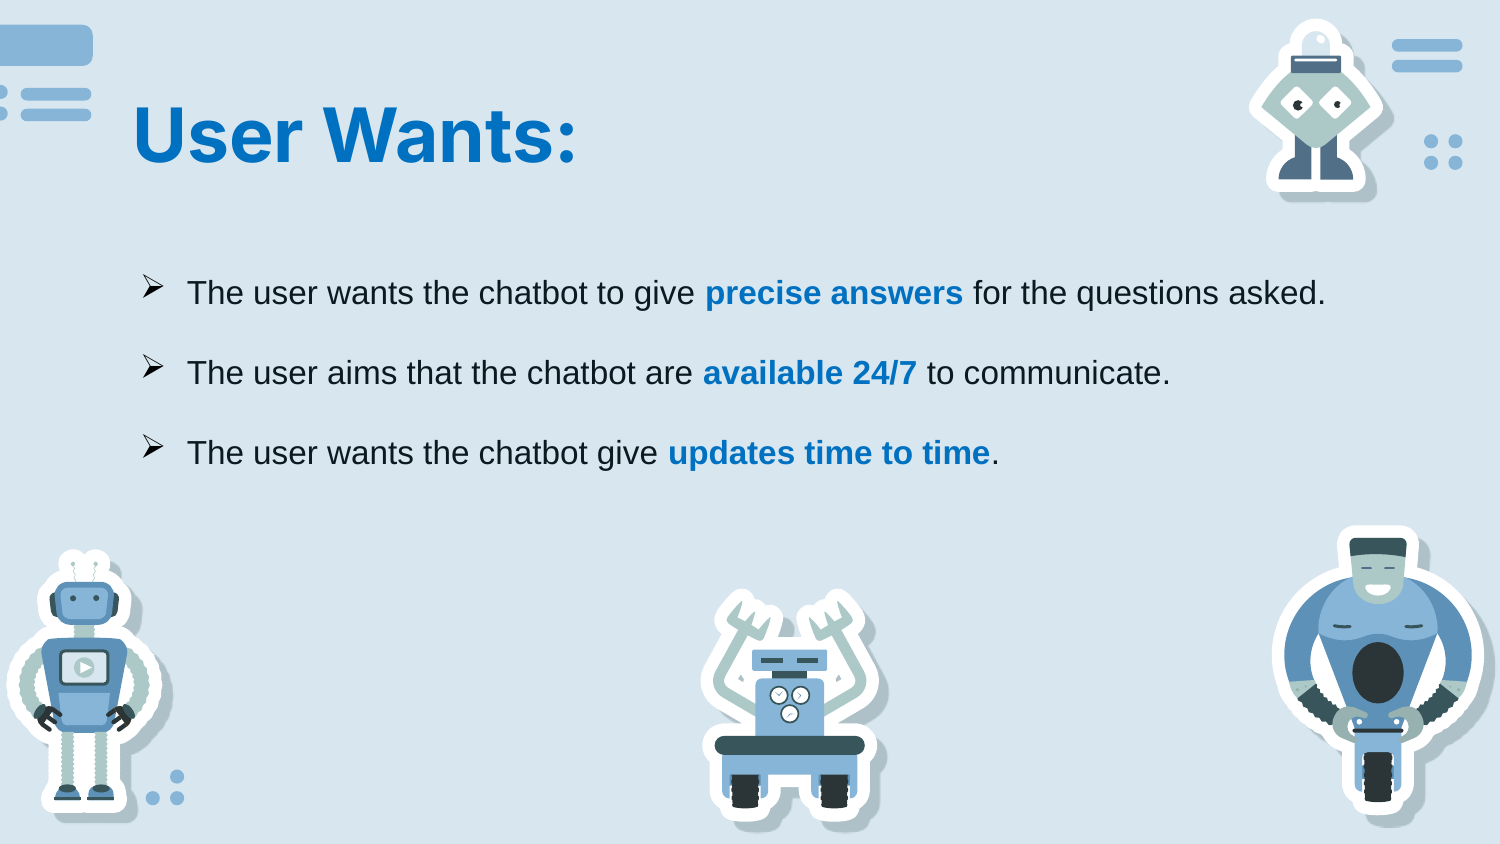

# User Wants:
The user wants the chatbot to give precise answers for the questions asked.

The user aims that the chatbot are available 24/7 to communicate.

The user wants the chatbot give updates time to time.